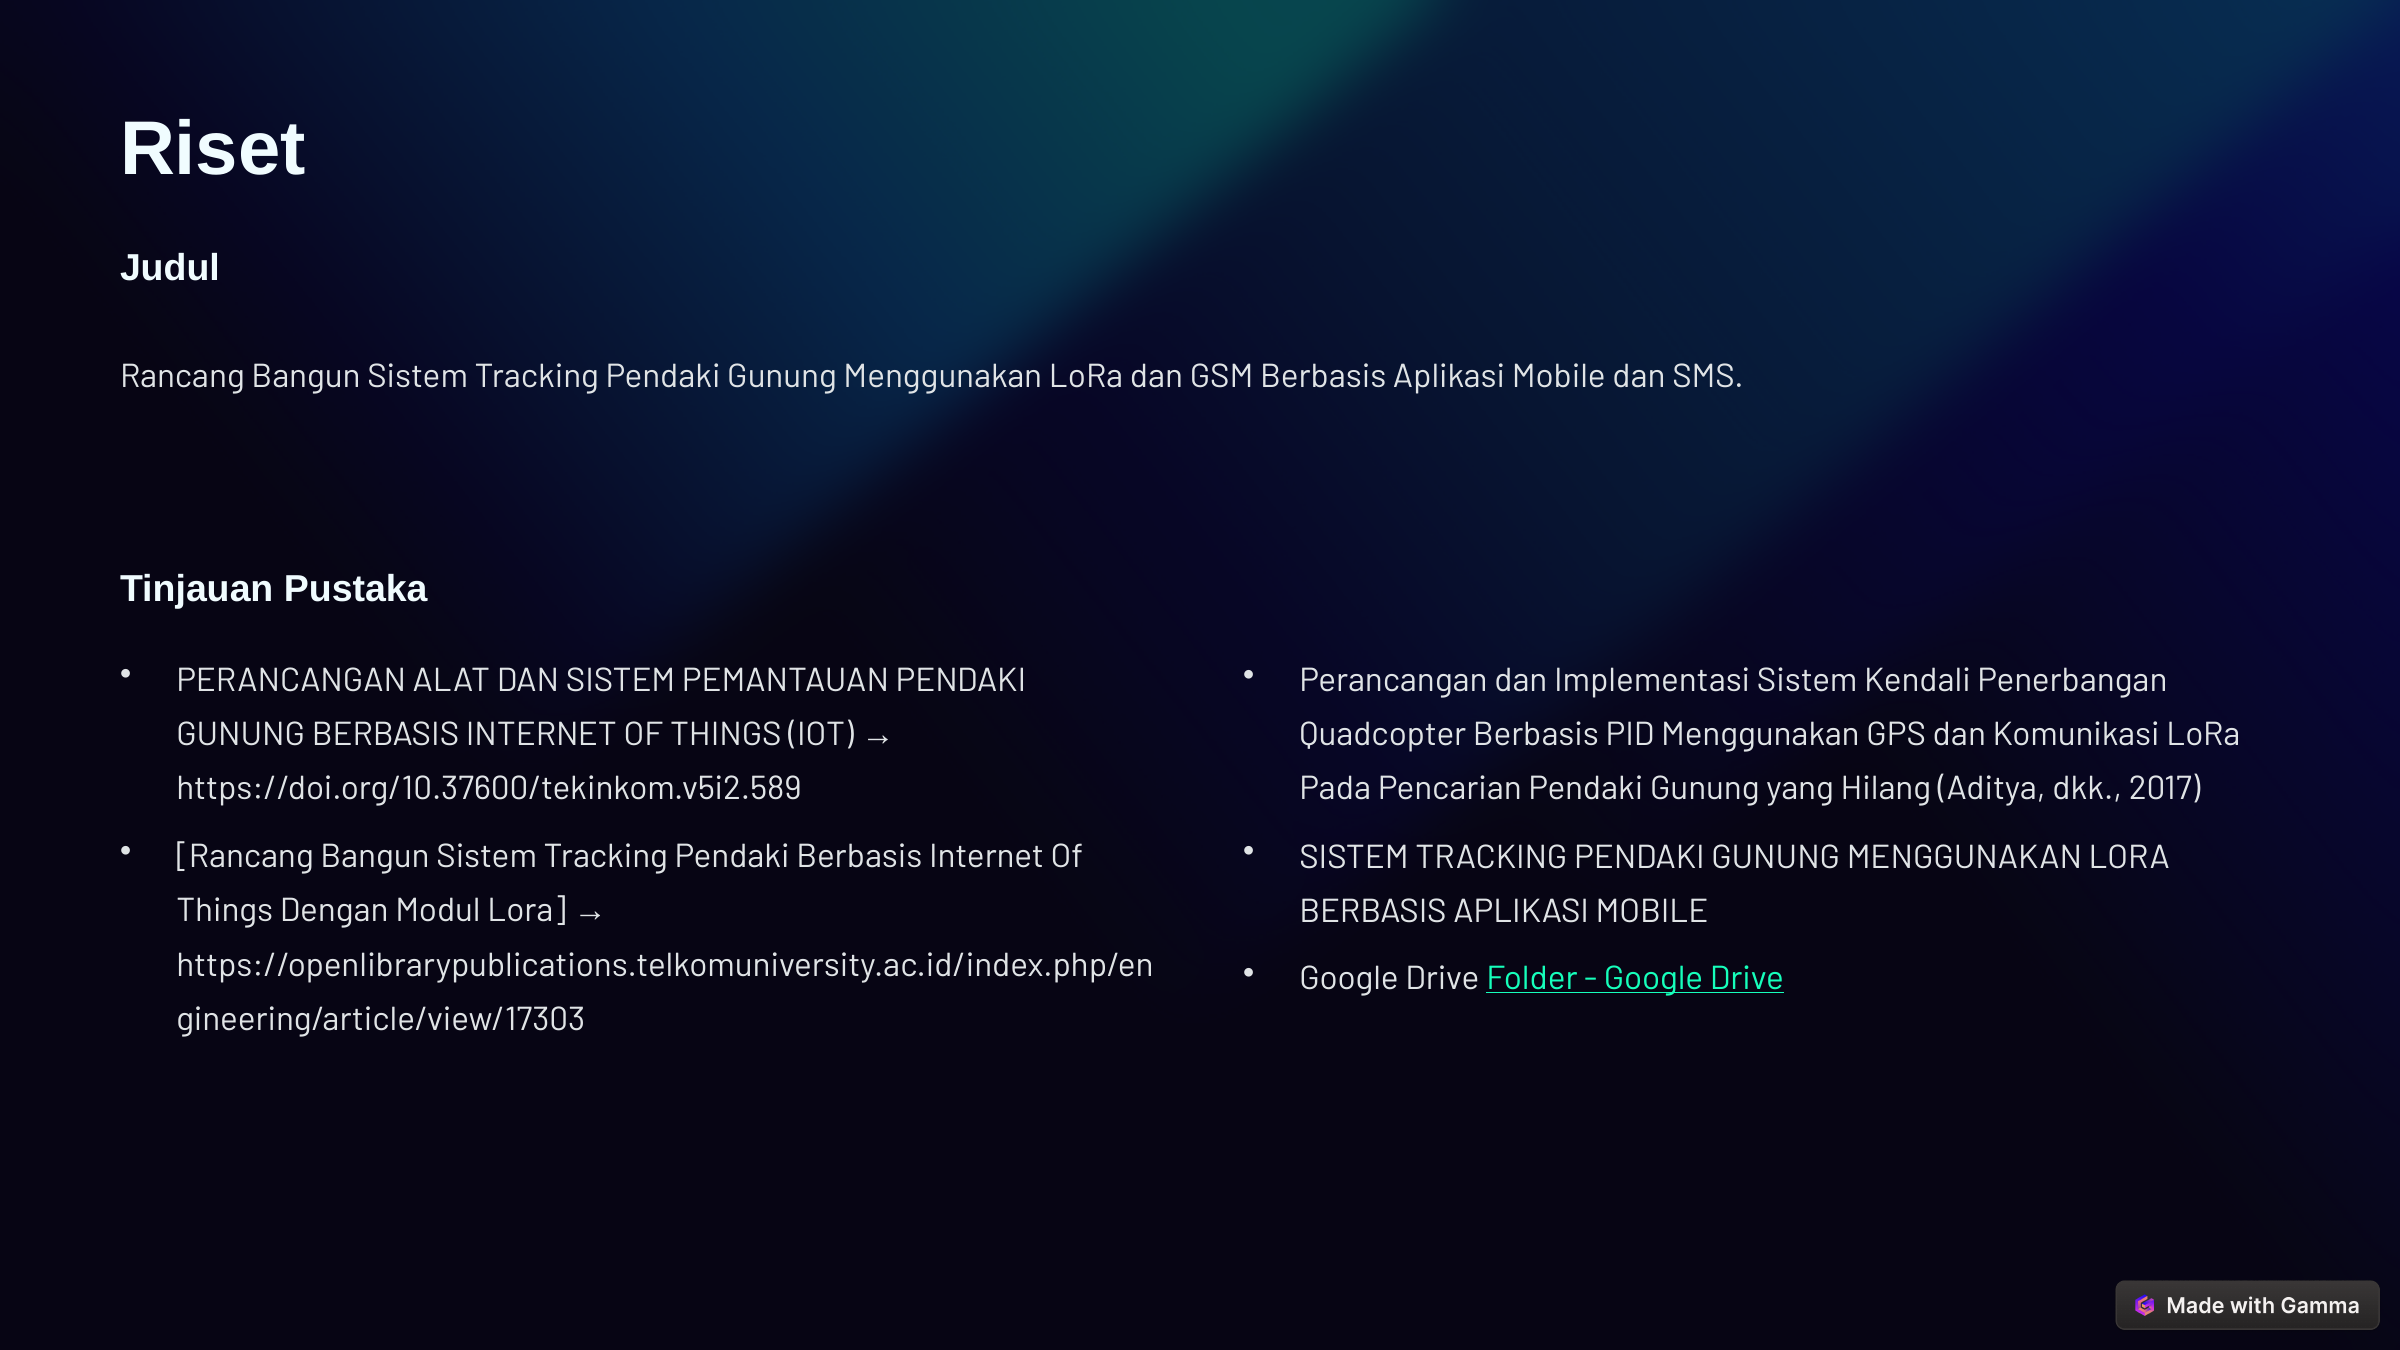

Riset
Judul
Rancang Bangun Sistem Tracking Pendaki Gunung Menggunakan LoRa dan GSM Berbasis Aplikasi Mobile dan SMS.

Tinjauan Pustaka
PERANCANGAN ALAT DAN SISTEM PEMANTAUAN PENDAKI GUNUNG BERBASIS INTERNET OF THINGS (IOT) → https://doi.org/10.37600/tekinkom.v5i2.589
Perancangan dan Implementasi Sistem Kendali Penerbangan Quadcopter Berbasis PID Menggunakan GPS dan Komunikasi LoRa Pada Pencarian Pendaki Gunung yang Hilang (Aditya, dkk., 2017)
[Rancang Bangun Sistem Tracking Pendaki Berbasis Internet Of Things Dengan Modul Lora] → https://openlibrarypublications.telkomuniversity.ac.id/index.php/engineering/article/view/17303
SISTEM TRACKING PENDAKI GUNUNG MENGGUNAKAN LORA BERBASIS APLIKASI MOBILE
Google Drive Folder - Google Drive